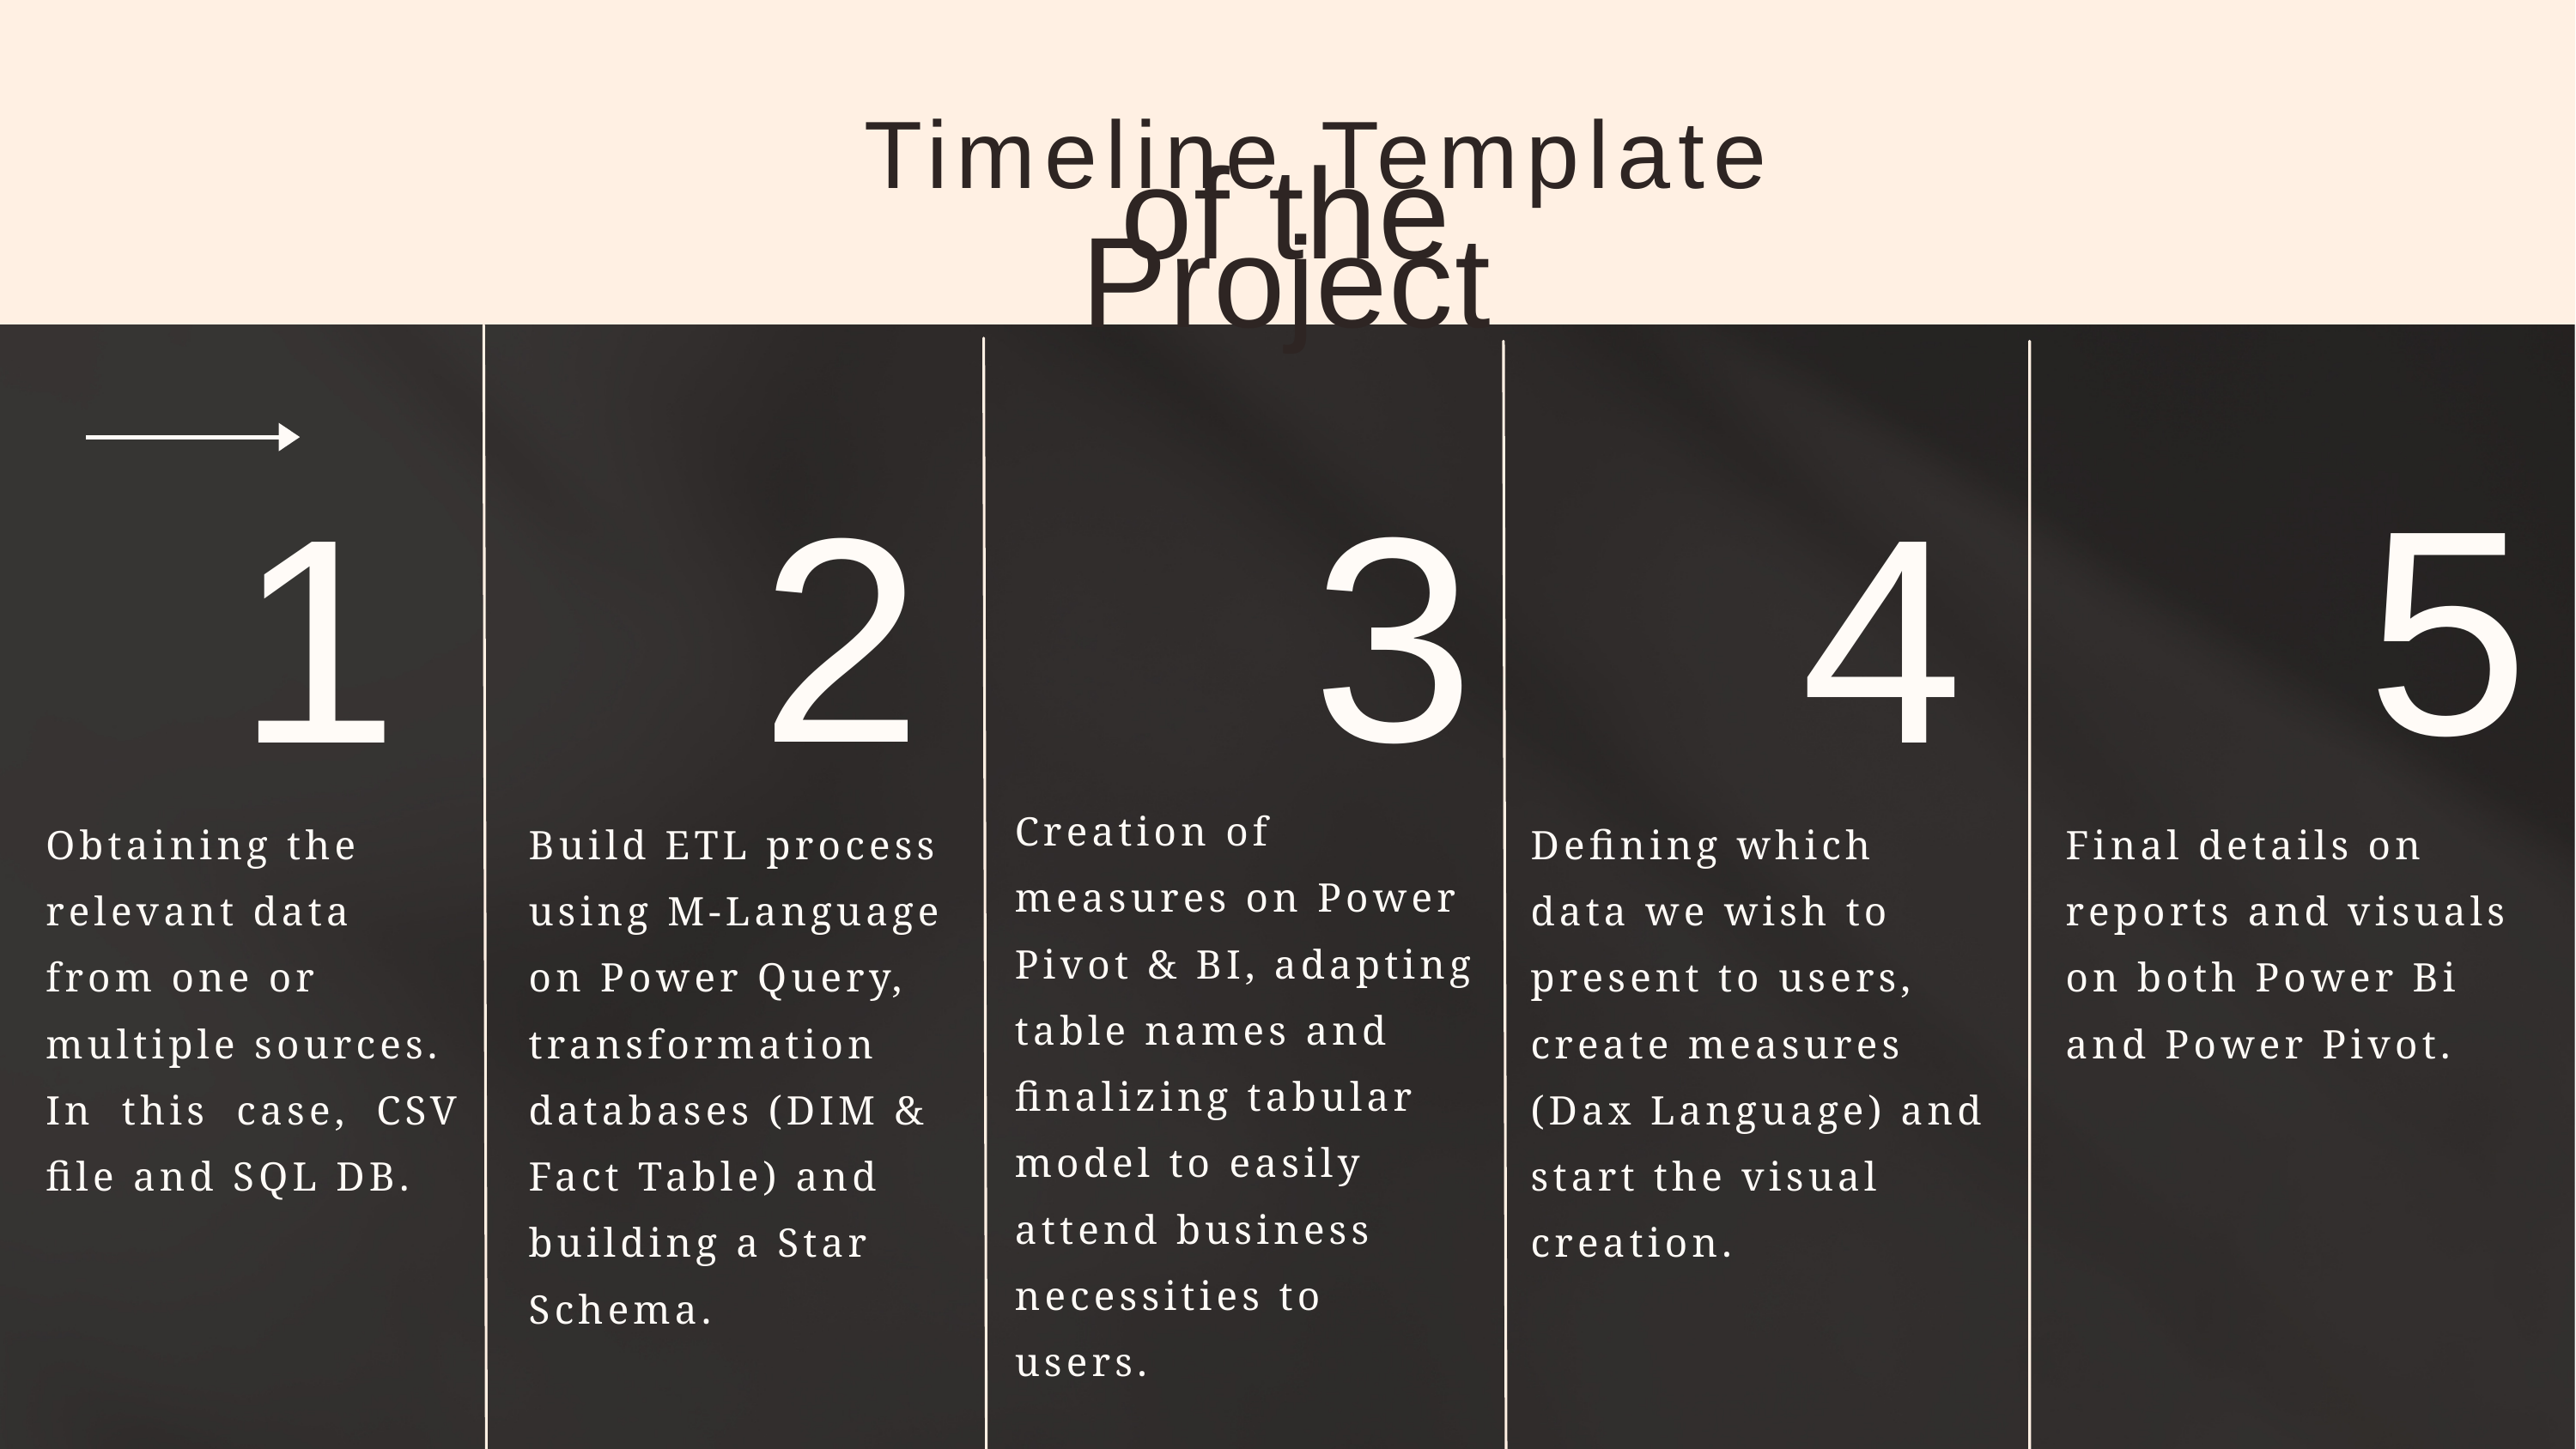

Timeline Template
of the Project

5
3
2
1
4
Creation of measures on Power Pivot & BI, adapting table names and finalizing tabular
model to easily attend business necessities to
users.
Obtaining the
relevant data
from one or
multiple sources.
In this case, CSV file and SQL DB.
Build ETL process
using M-Language
on Power Query,
transformation
databases (DIM & Fact Table) and
building a Star
Schema.
Defining which
data we wish to
present to users,
create measures
(Dax Language) and start the visual creation.
Final details on reports and visuals on both Power Bi and Power Pivot.